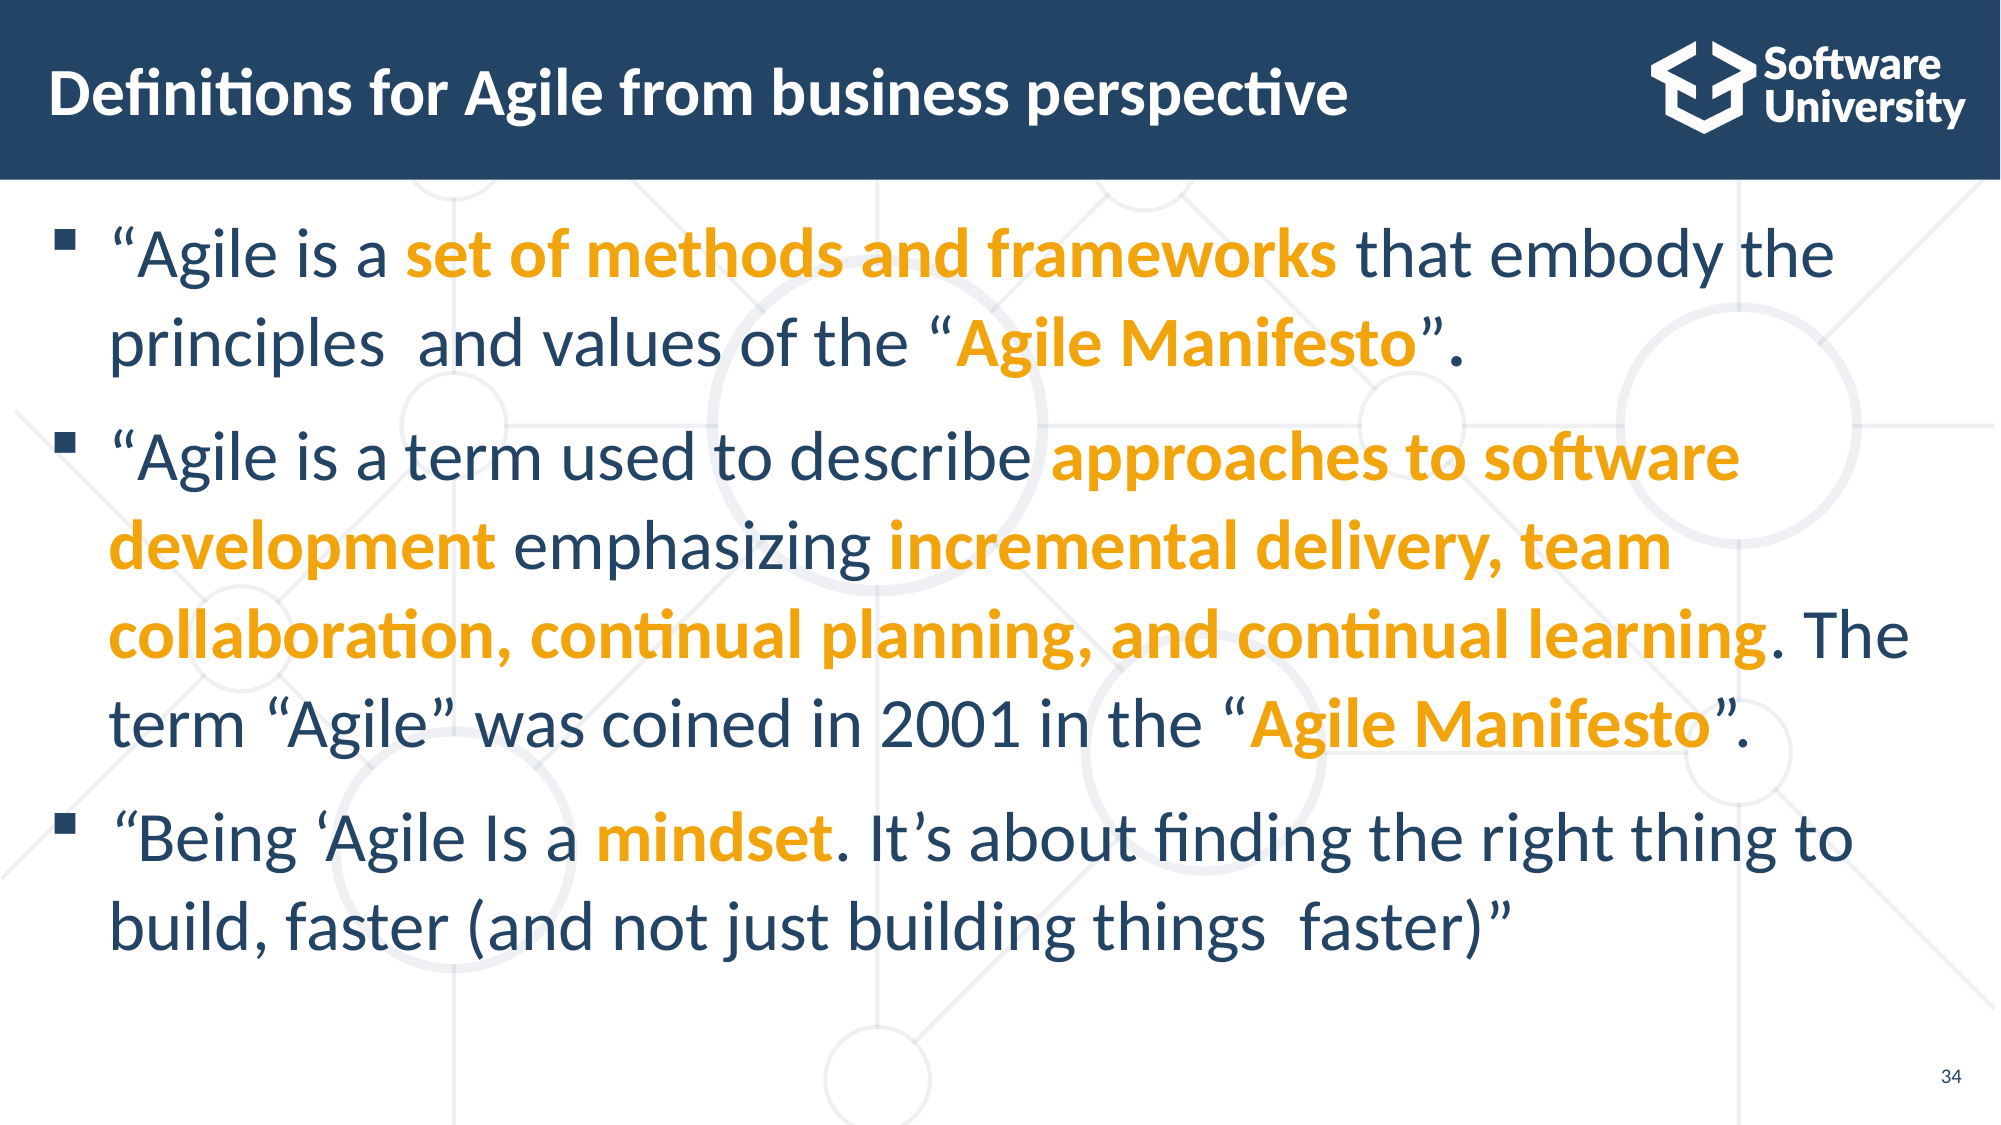

# Definitions for Agile from business perspective
“Agile is a set of methods and frameworks that embody the principles  and values of the “Agile Manifesto”.
“Agile is a term used to describe approaches to software development emphasizing incremental delivery, team collaboration, continual planning, and continual learning. The term “Agile” was coined in 2001 in the “Agile Manifesto”.
“Being ‘Agile Is a mindset. It’s about finding the right thing to build, faster (and not just building things  faster)”

34